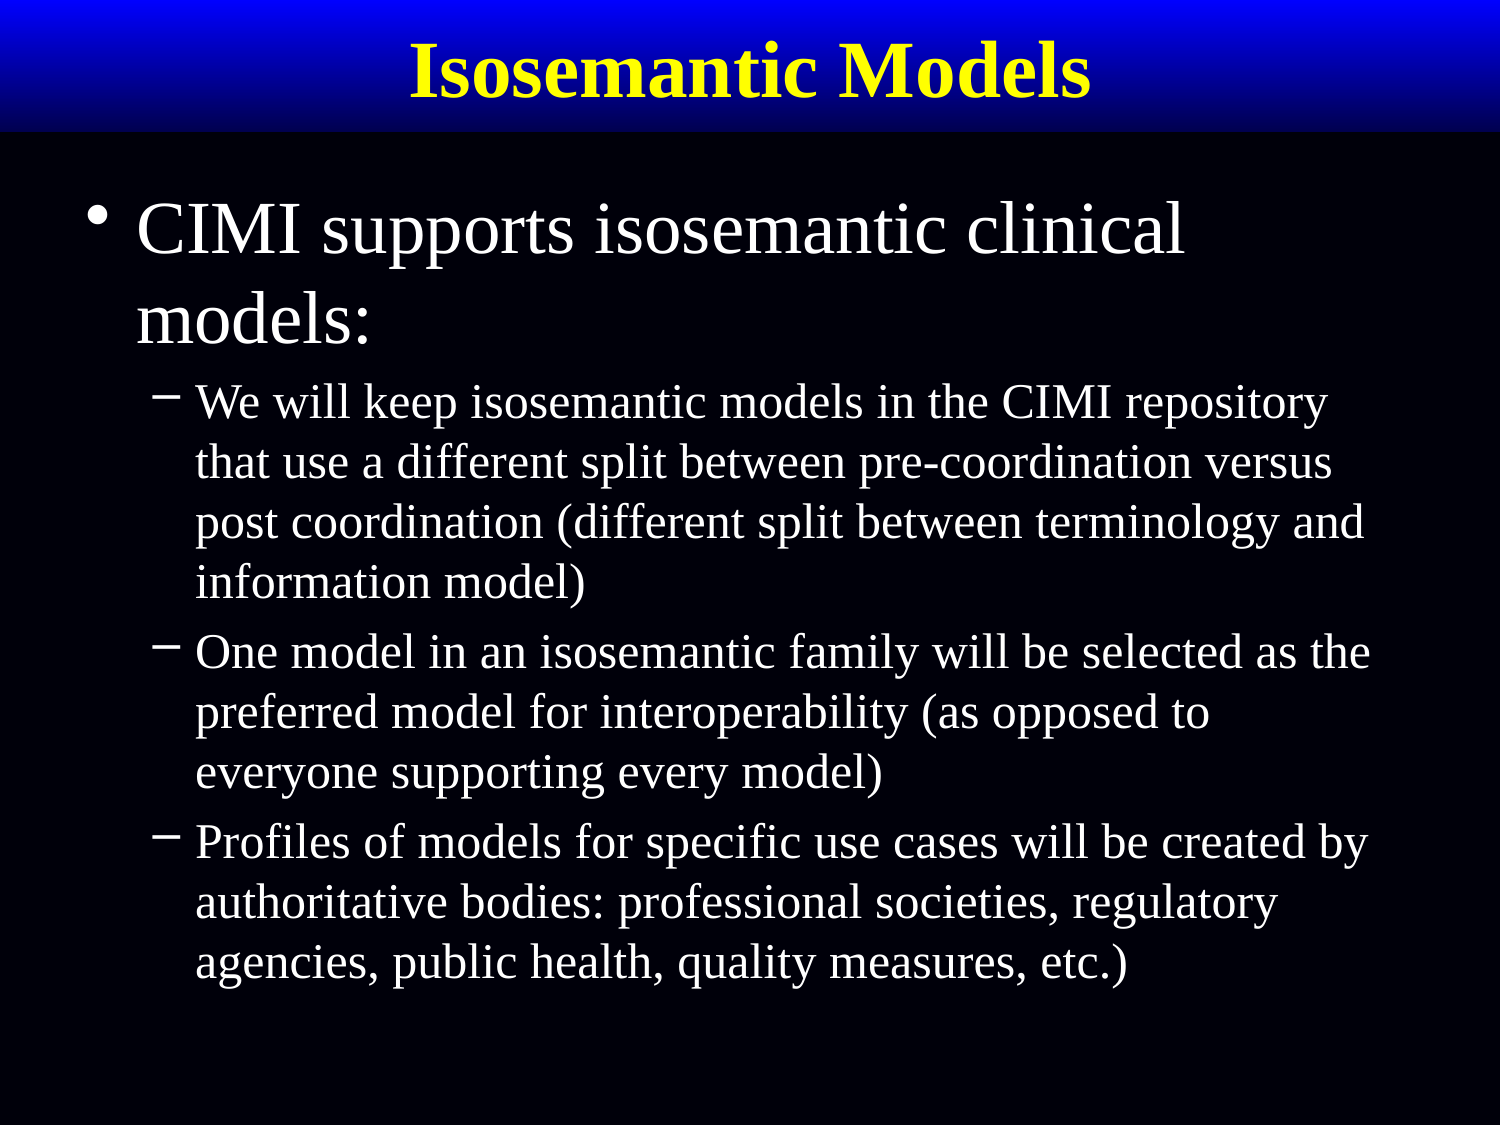

# Isosemantic Models
CIMI supports isosemantic clinical models:
We will keep isosemantic models in the CIMI repository that use a different split between pre-coordination versus post coordination (different split between terminology and information model)
One model in an isosemantic family will be selected as the preferred model for interoperability (as opposed to everyone supporting every model)
Profiles of models for specific use cases will be created by authoritative bodies: professional societies, regulatory agencies, public health, quality measures, etc.)